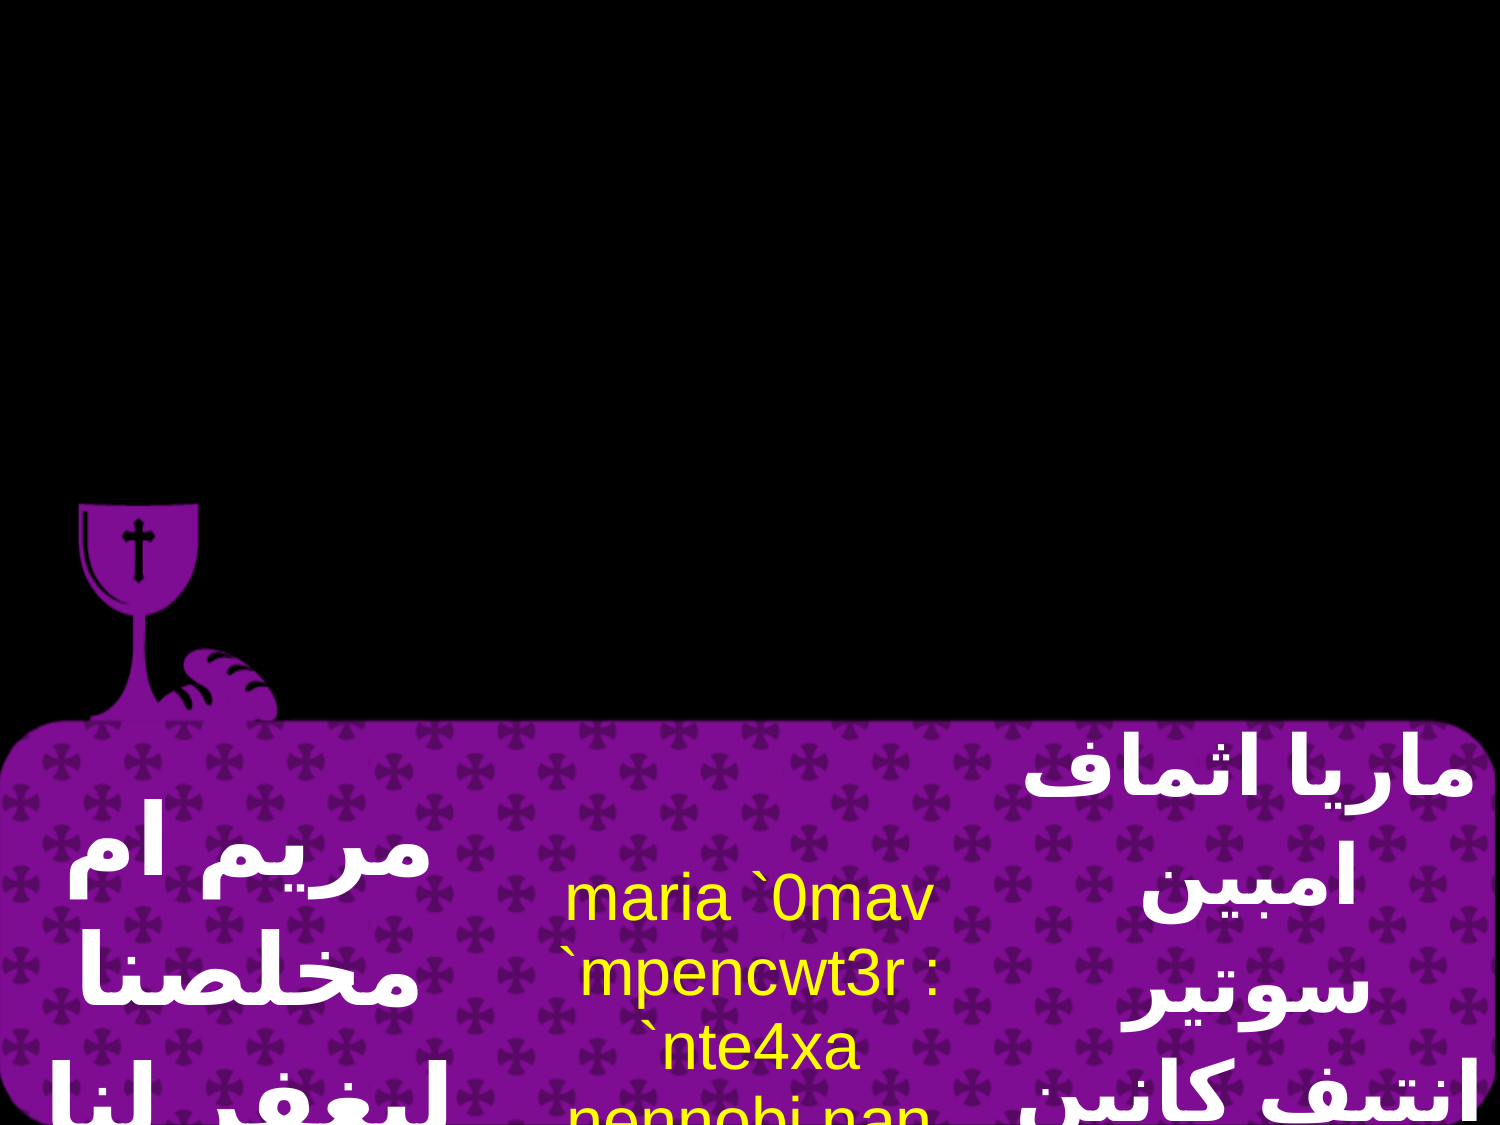

| مريم ام مخلصنا ليغفر لنا خطايانا | maria `0mav `mpencwt3r : `nte4xa nennobi nan `ebol | ماريا اثماف امبين سوتير انتيف كانين نوفي نان ايفول |
| --- | --- | --- |